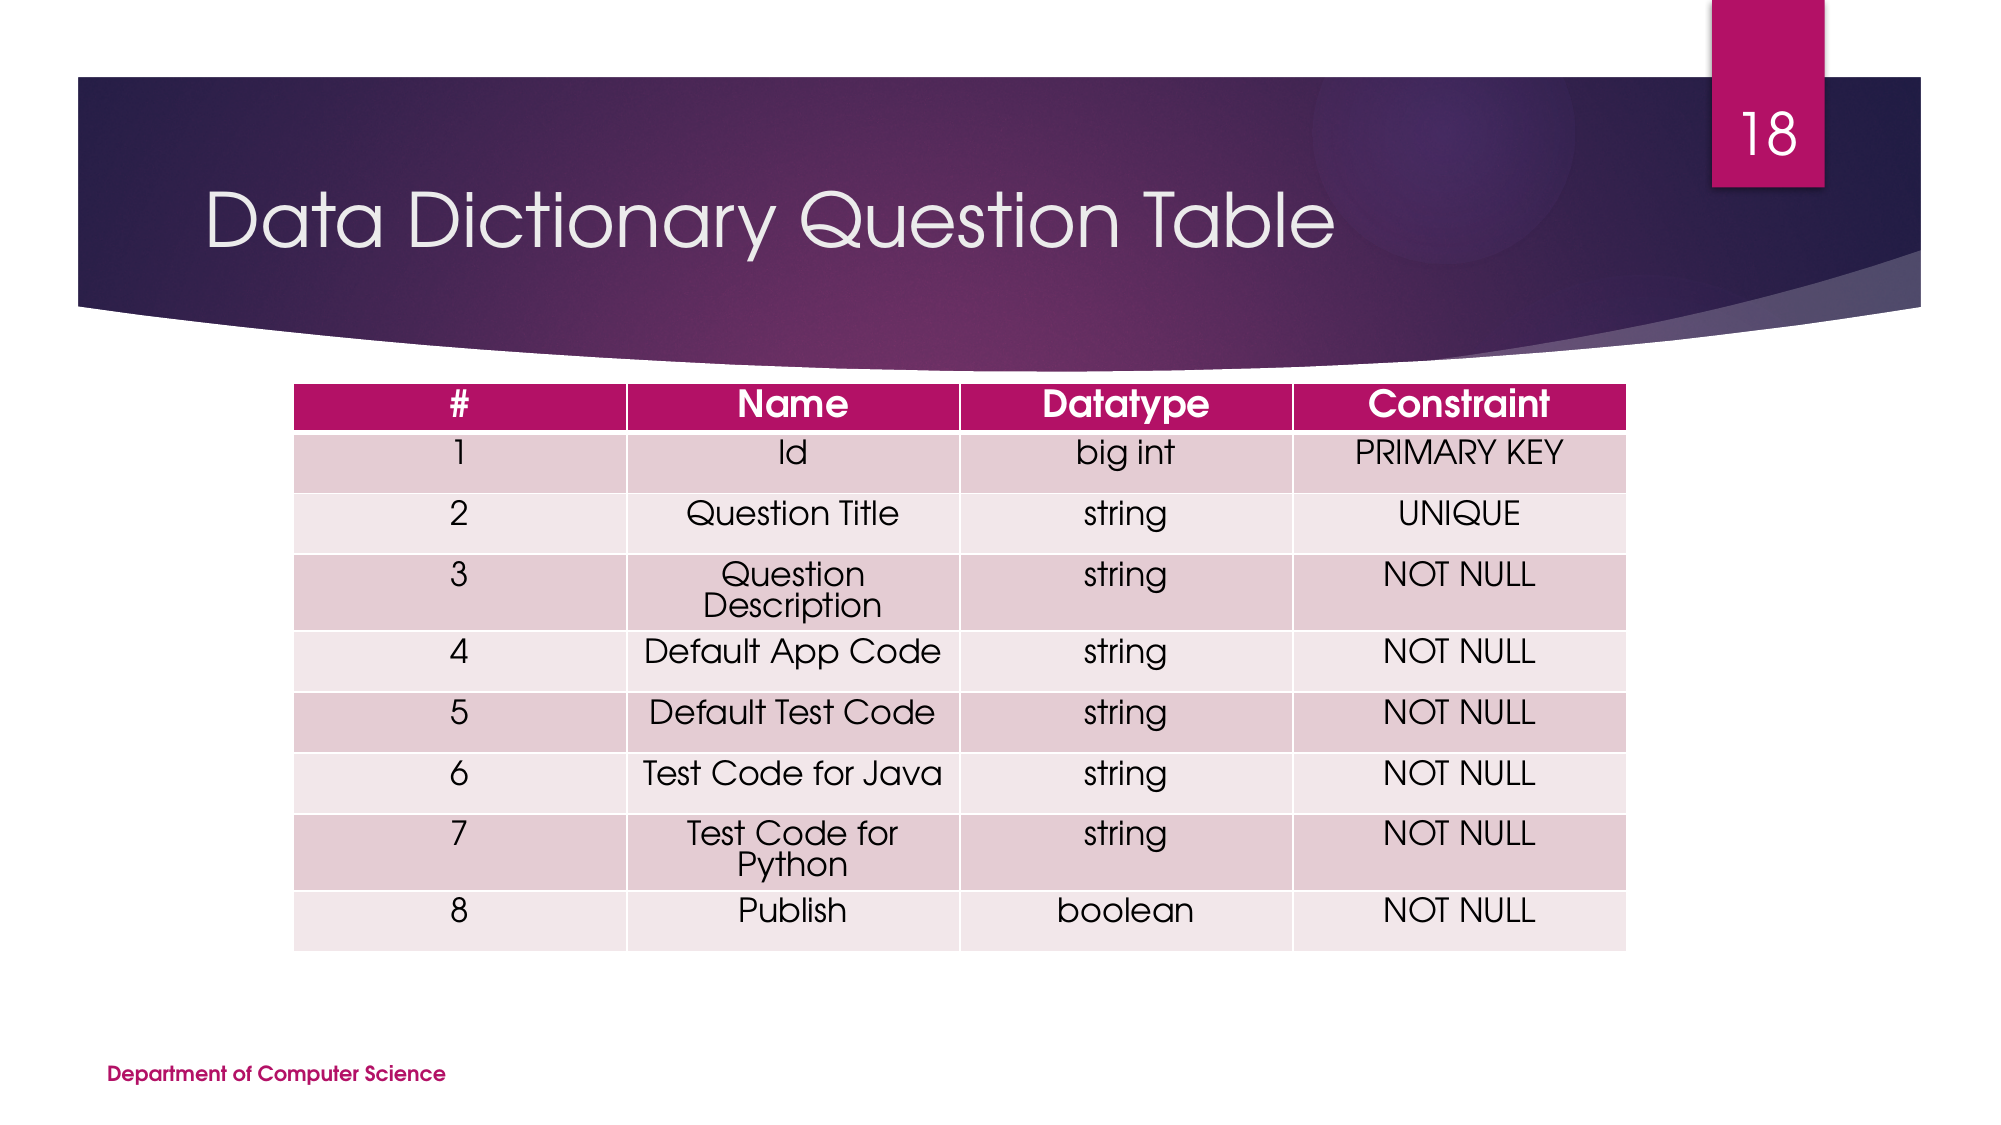

18
# Data Dictionary Question Table
| # | Name | Datatype | Constraint |
| --- | --- | --- | --- |
| 1 | Id | big int | PRIMARY KEY |
| 2 | Question Title | string | UNIQUE |
| 3 | Question Description | string | NOT NULL |
| 4 | Default App Code | string | NOT NULL |
| 5 | Default Test Code | string | NOT NULL |
| 6 | Test Code for Java | string | NOT NULL |
| 7 | Test Code for Python | string | NOT NULL |
| 8 | Publish | boolean | NOT NULL |
Department of Computer Science